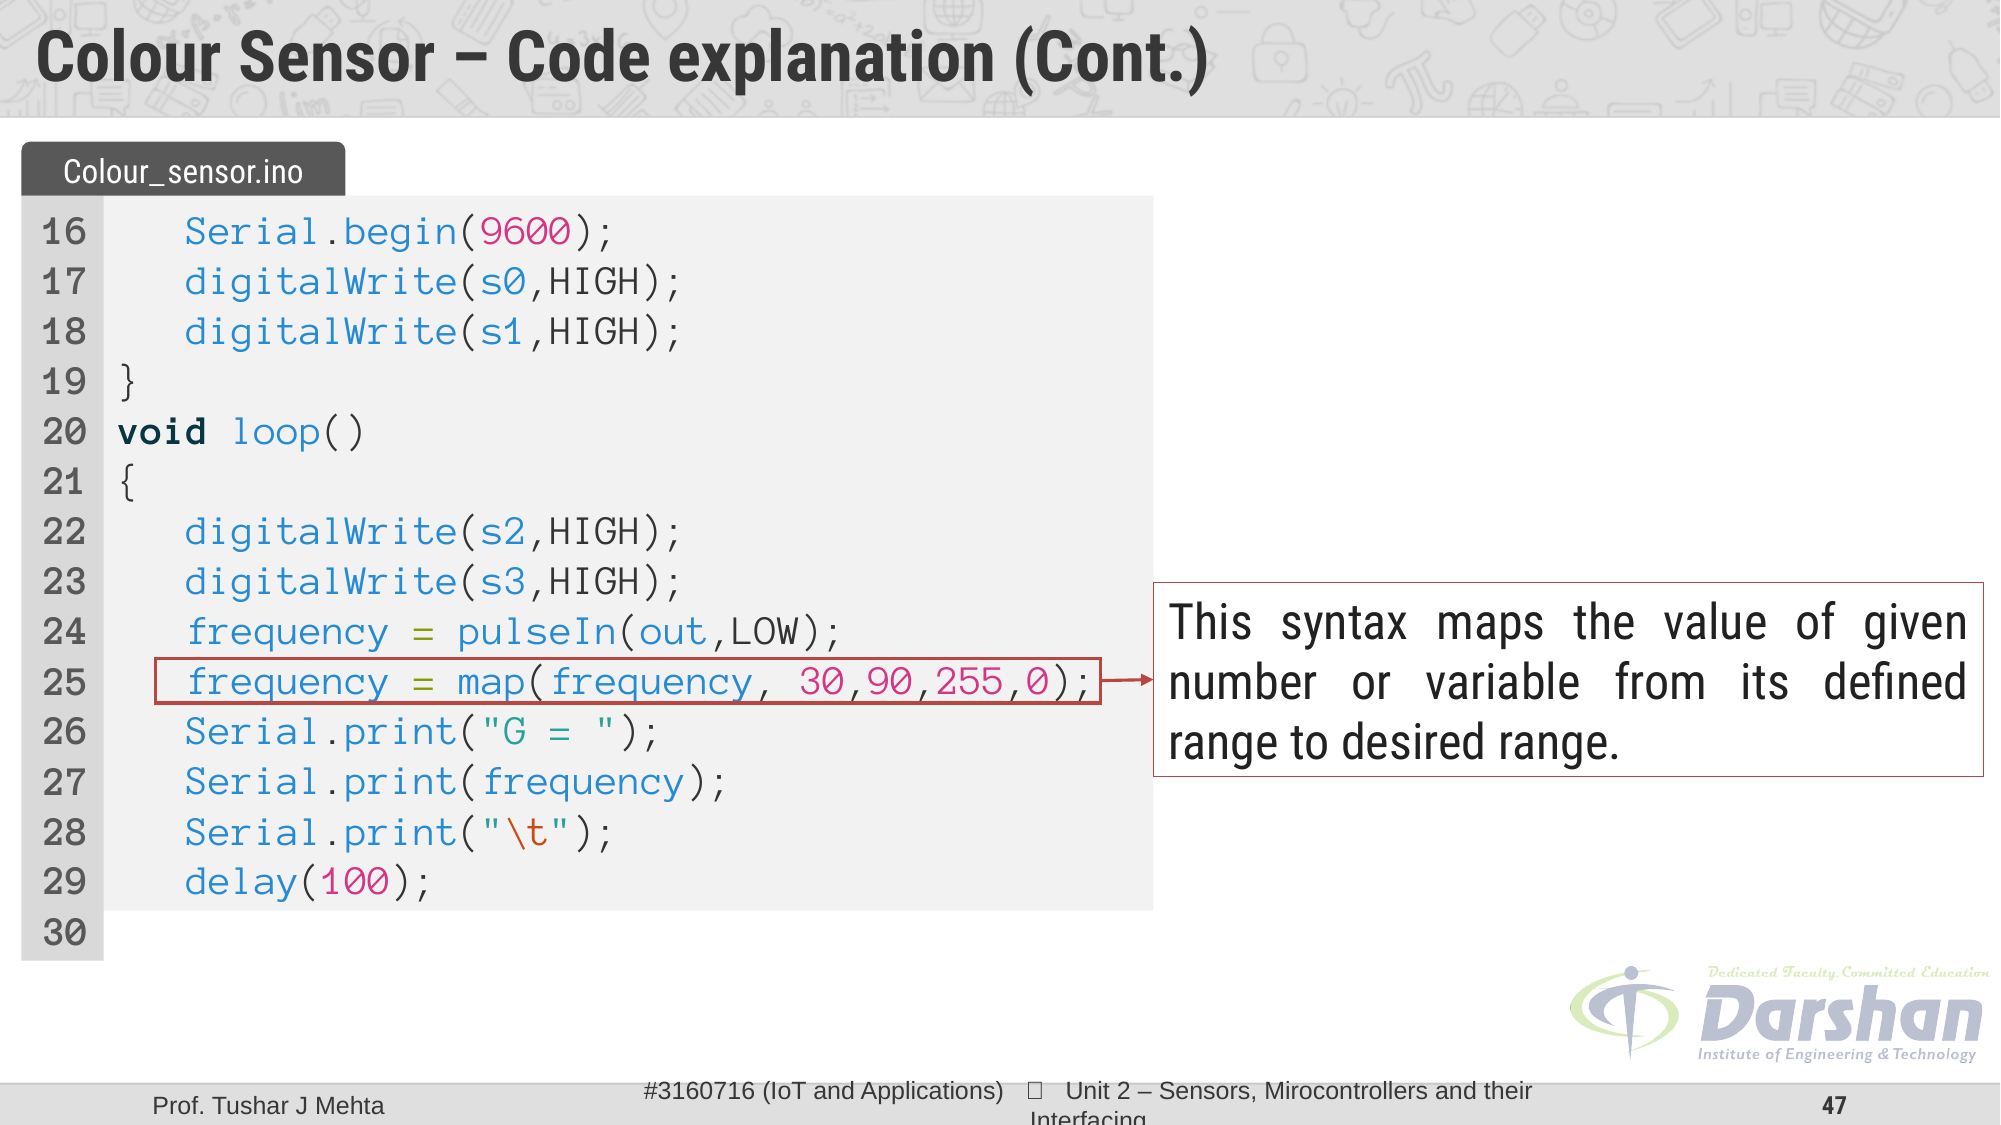

# Colour Sensor – Code explanation (Cont.)
Colour_sensor.ino
16
17
18
19
20
21
22
23
24
25
26
27
28
29
30
   Serial.begin(9600);
   digitalWrite(s0,HIGH);
   digitalWrite(s1,HIGH);
}
void loop()
{
   digitalWrite(s2,HIGH);
   digitalWrite(s3,HIGH);
   frequency = pulseIn(out,LOW);
   frequency = map(frequency, 30,90,255,0);
   Serial.print("G = ");
   Serial.print(frequency);
   Serial.print("\t");
   delay(100);
This syntax maps the value of given number or variable from its defined range to desired range.